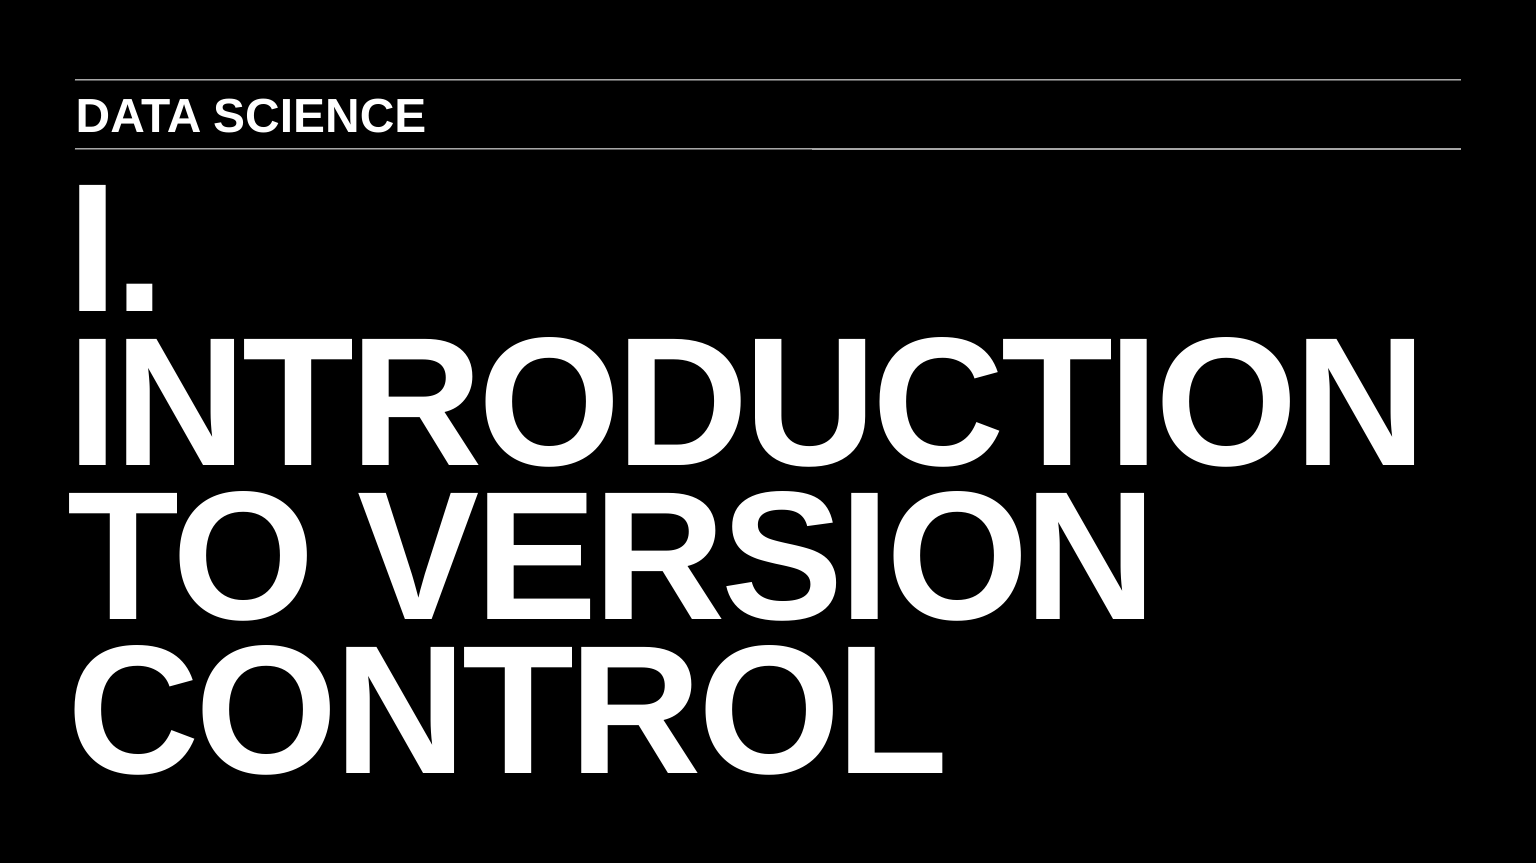

Data science
# i. Introduction to version control